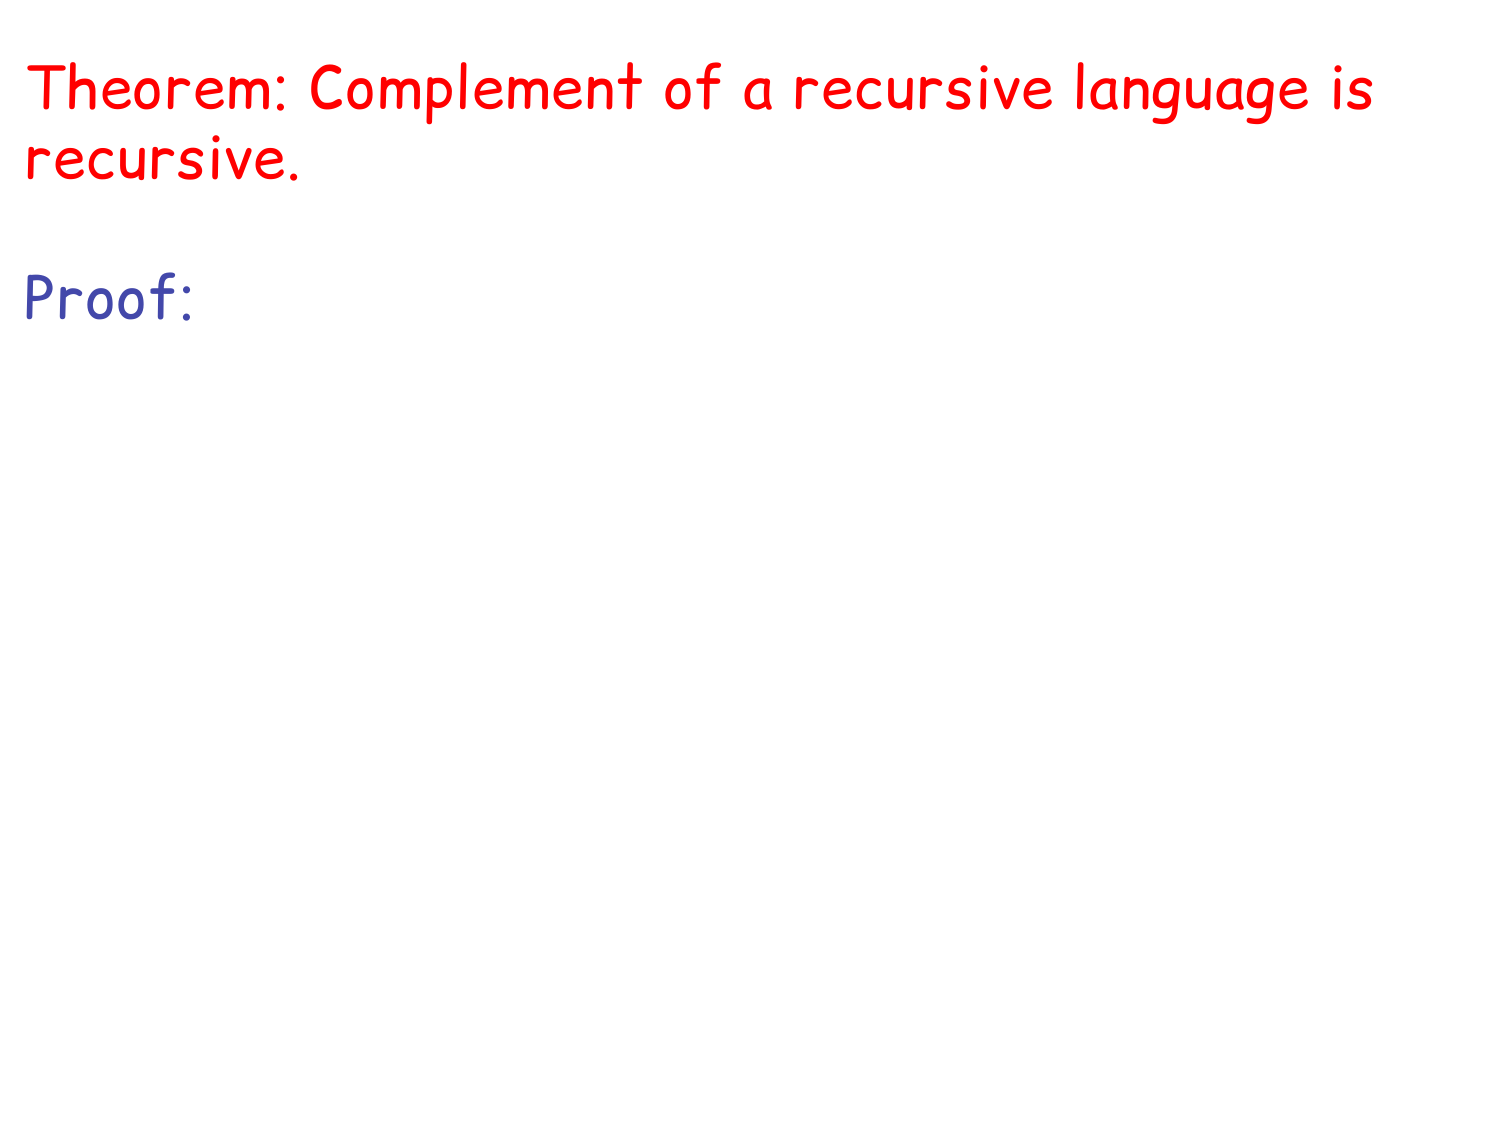

Theorem: Complement of a recursive language is recursive.

Proof: